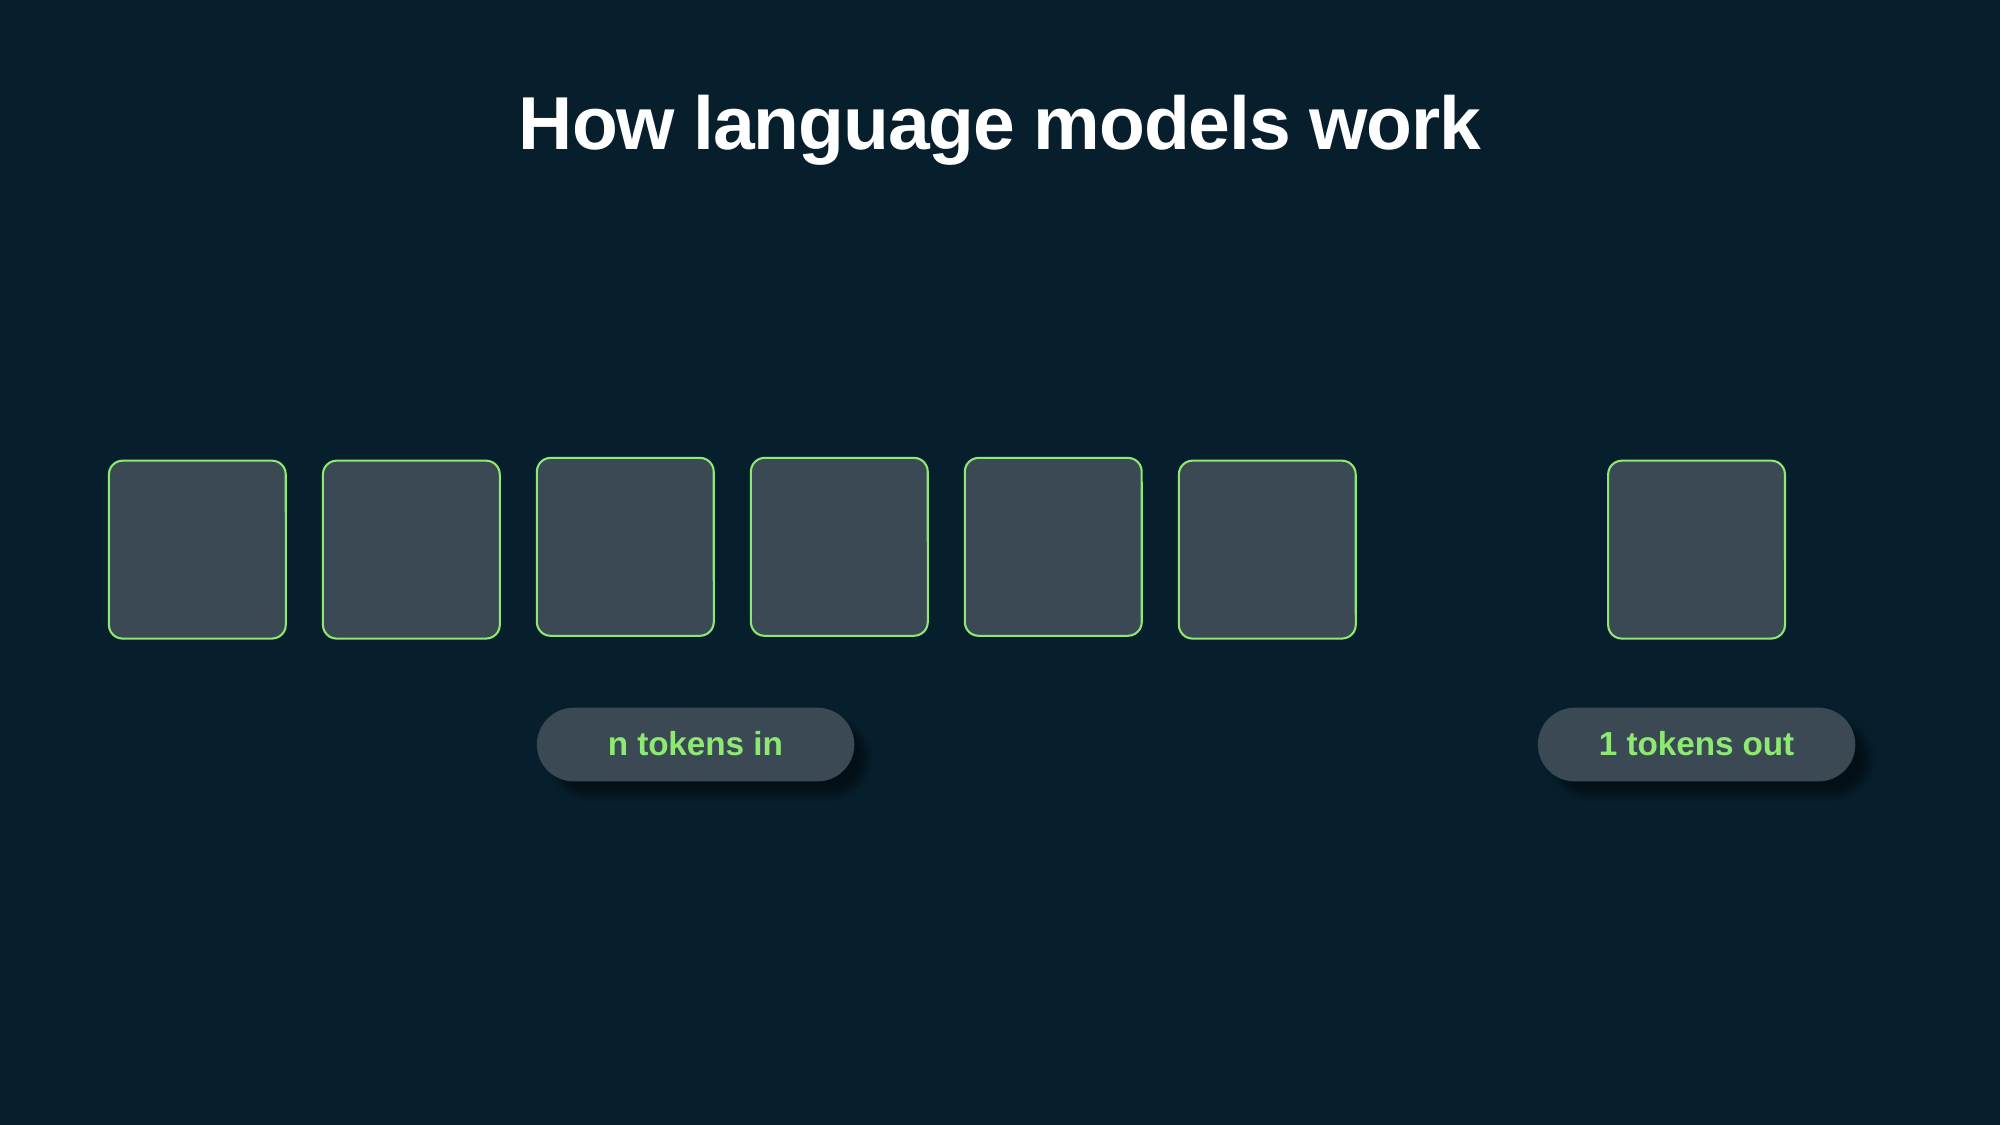

How language models work

n tokens in
1 tokens out